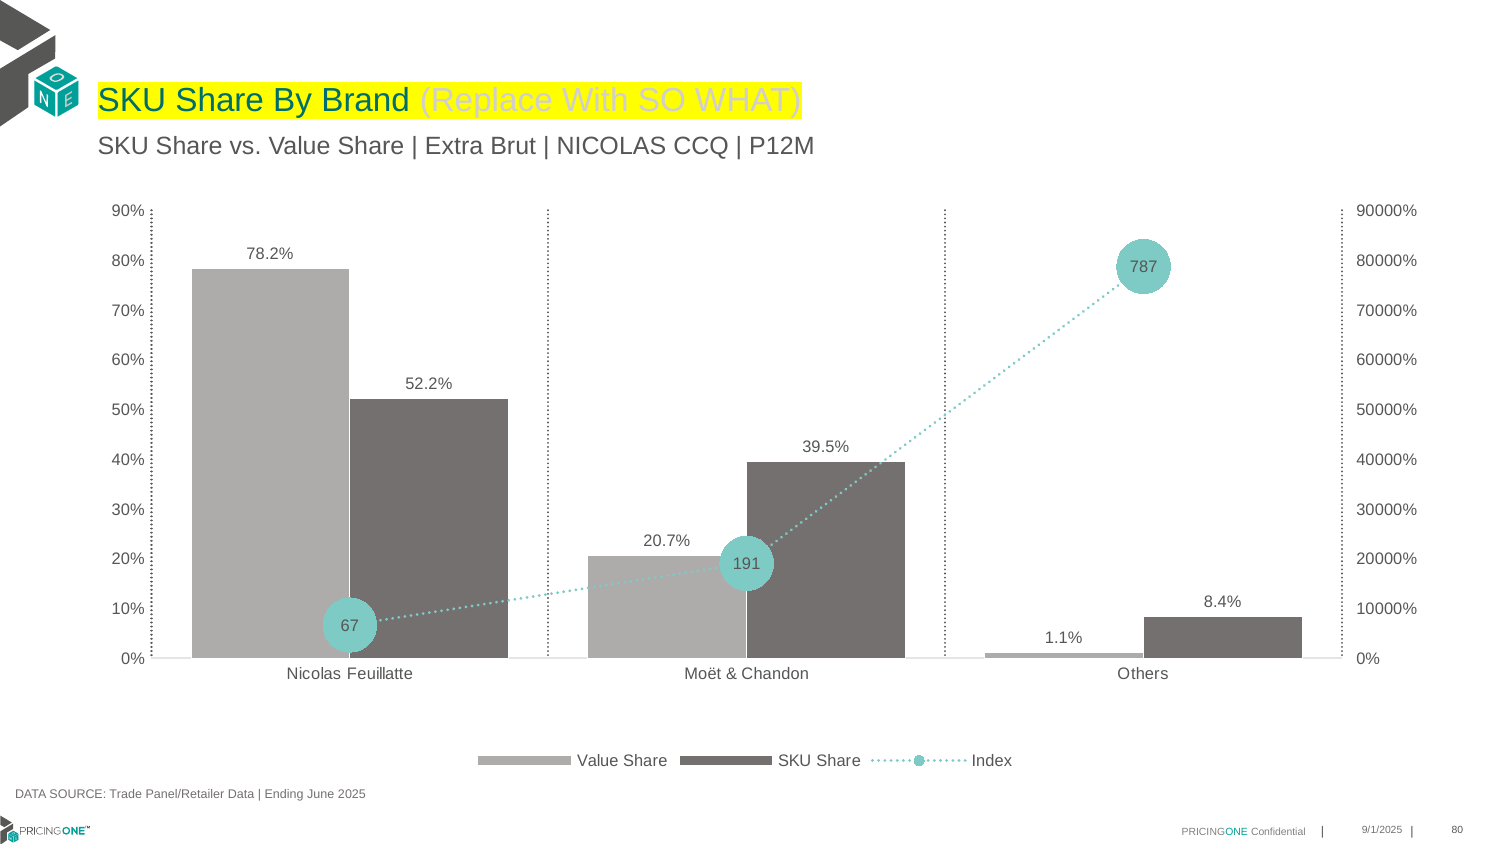

# SKU Share By Brand (Replace With SO WHAT)
SKU Share vs. Value Share | Extra Brut | NICOLAS CCQ | P12M

### Chart

| Category | Value Share | SKU Share | Index |
|---|---|---|---|
| Nicolas Feuillatte | 0.78238261024817 | 0.5217391304347827 | 66.68593135899175 |
| Moët & Chandon | 0.2069942867345117 | 0.39464882943143814 | 190.65687061093132 |
| Others | 0.010623103017318336 | 0.08361204013377926 | 787.077372755122 |
DATA SOURCE: Trade Panel/Retailer Data | Ending June 2025

9/1/2025
80